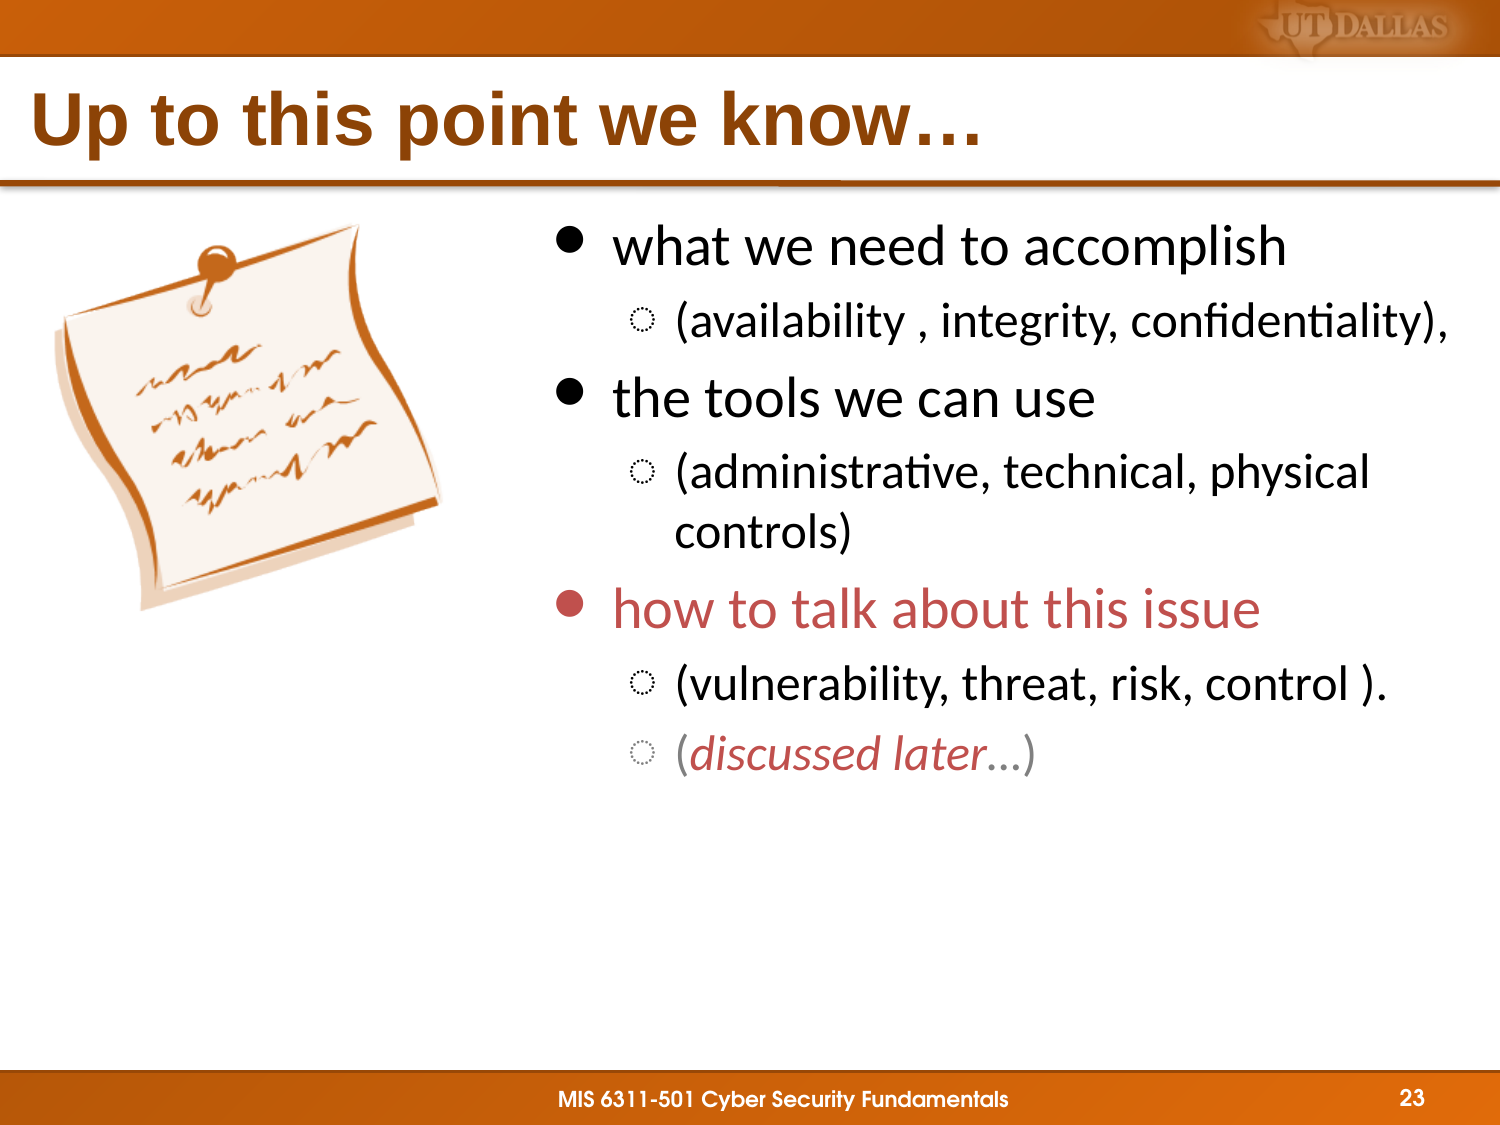

# Up to this point we know…
what we need to accomplish
(availability , integrity, confidentiality),
the tools we can use
(administrative, technical, physical controls)
how to talk about this issue
(vulnerability, threat, risk, control ).
(discussed later…)
23